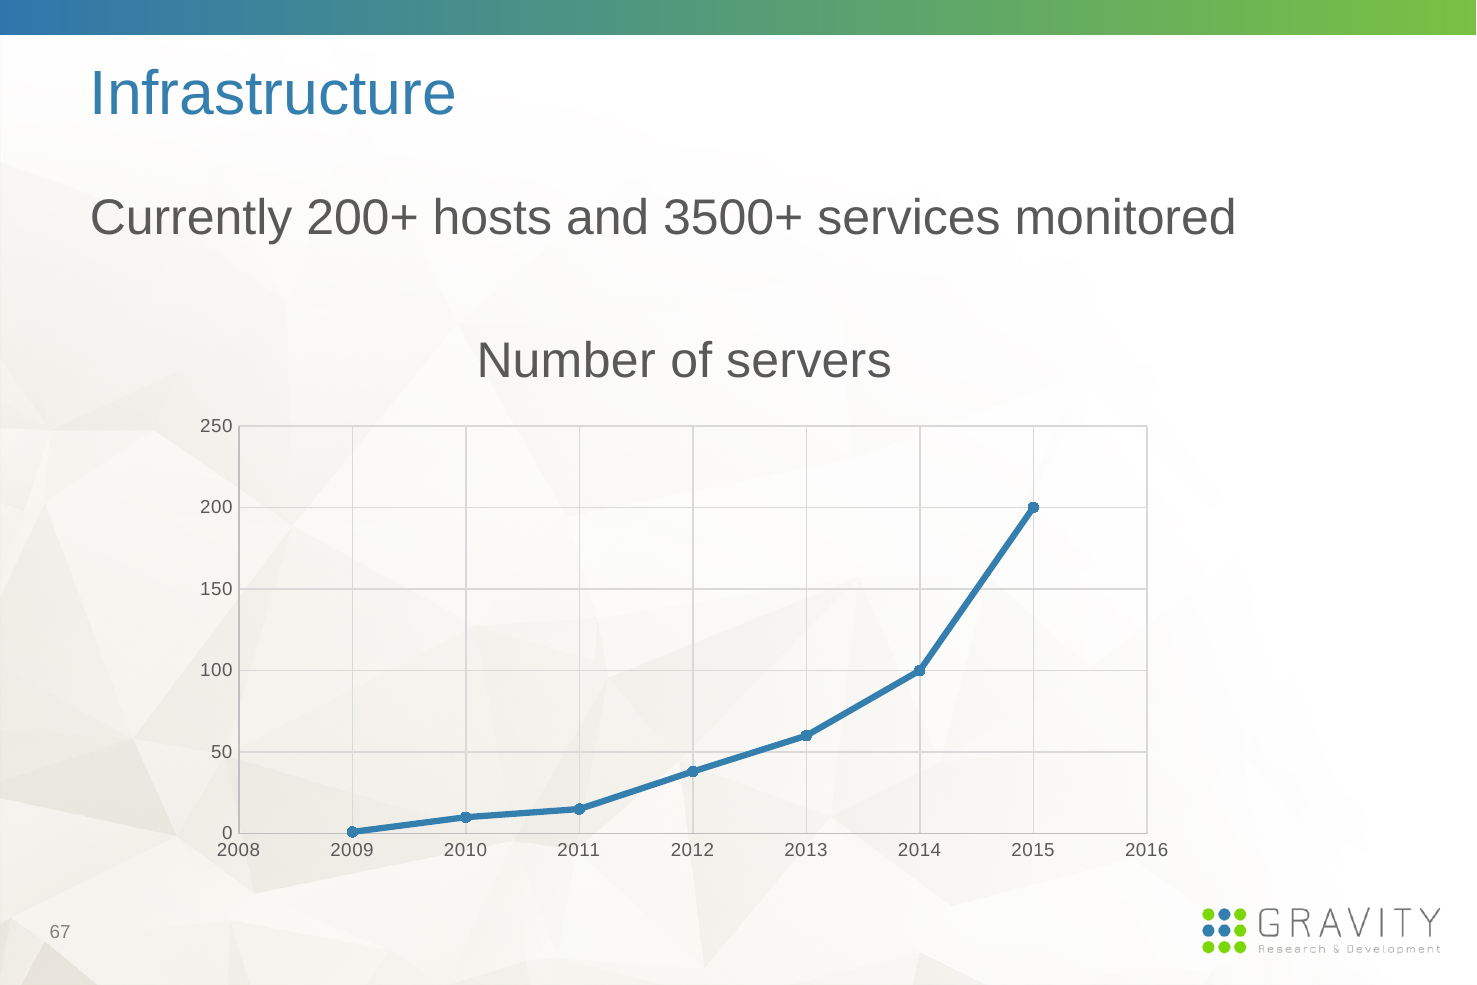

# Infrastructure
Currently 200+ hosts and 3500+ services monitored

### Chart: Number of servers

| Category |  |
|---|---|
67